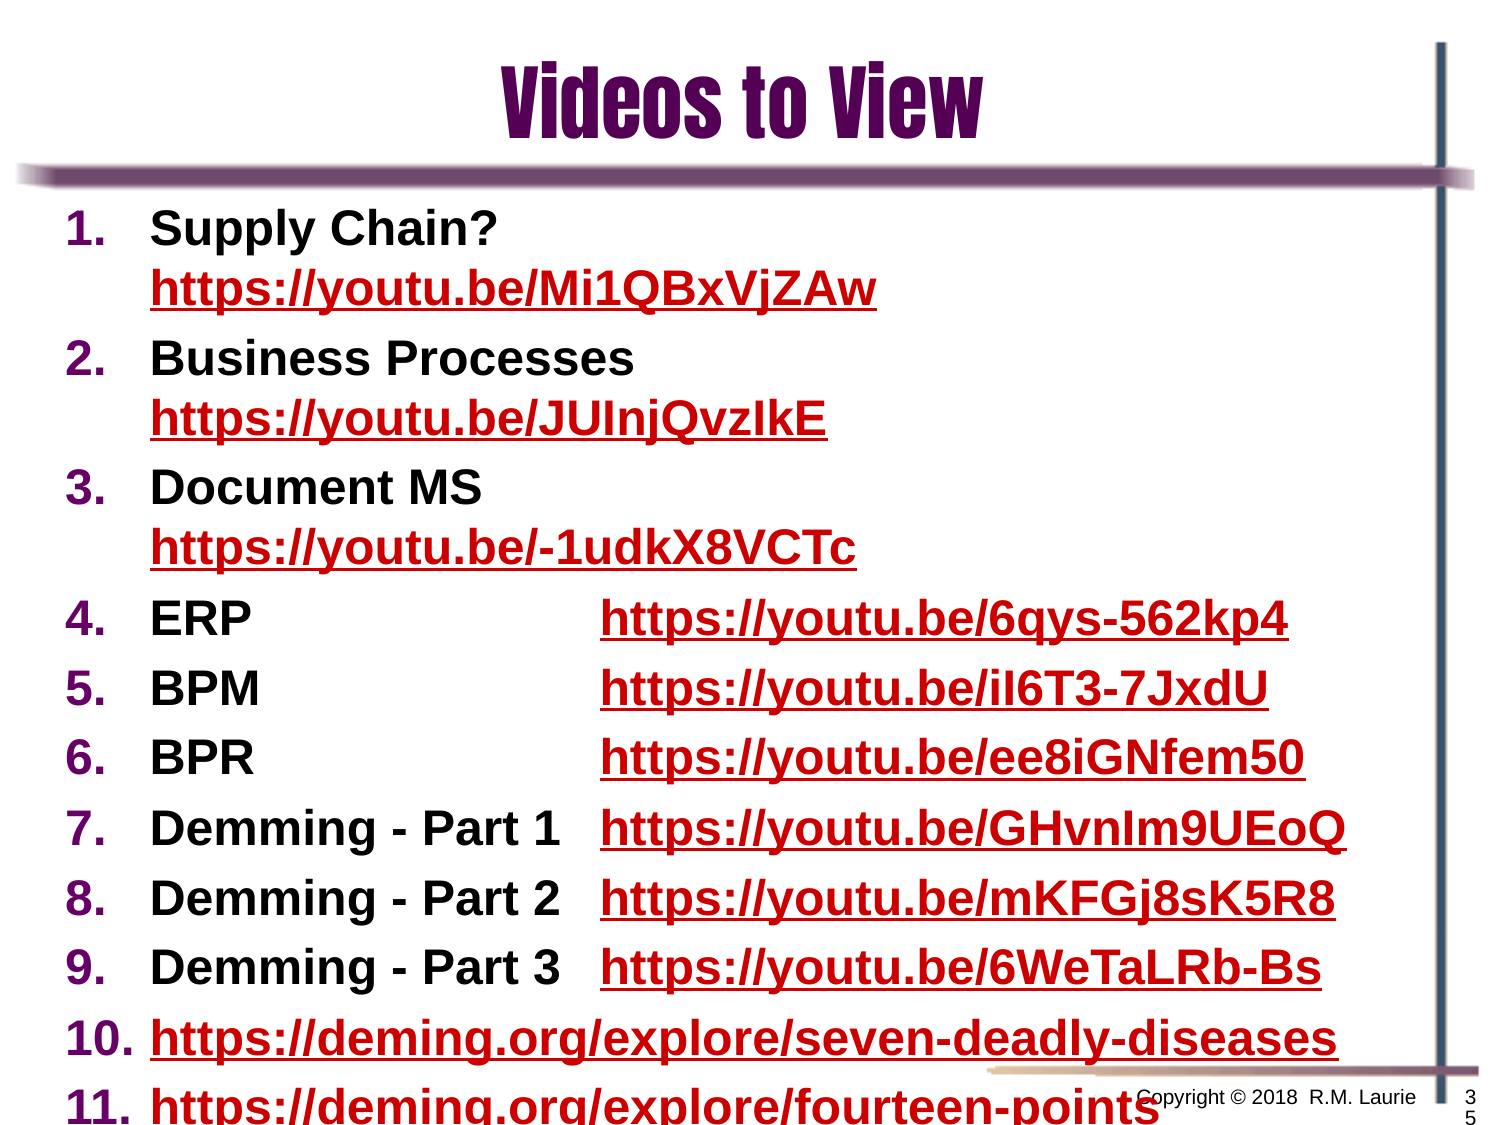

# Videos to View
Supply Chain? 		https://youtu.be/Mi1QBxVjZAw
Business Processes	https://youtu.be/JUInjQvzIkE
Document MS  		https://youtu.be/-1udkX8VCTc
ERP			https://youtu.be/6qys-562kp4
BPM			https://youtu.be/iI6T3-7JxdU
BPR			https://youtu.be/ee8iGNfem50
Demming - Part 1	https://youtu.be/GHvnIm9UEoQ
Demming - Part 2	https://youtu.be/mKFGj8sK5R8
Demming - Part 3	https://youtu.be/6WeTaLRb-Bs
https://deming.org/explore/seven-deadly-diseases
https://deming.org/explore/fourteen-points

Copyright © 2018  R.M. Laurie
35